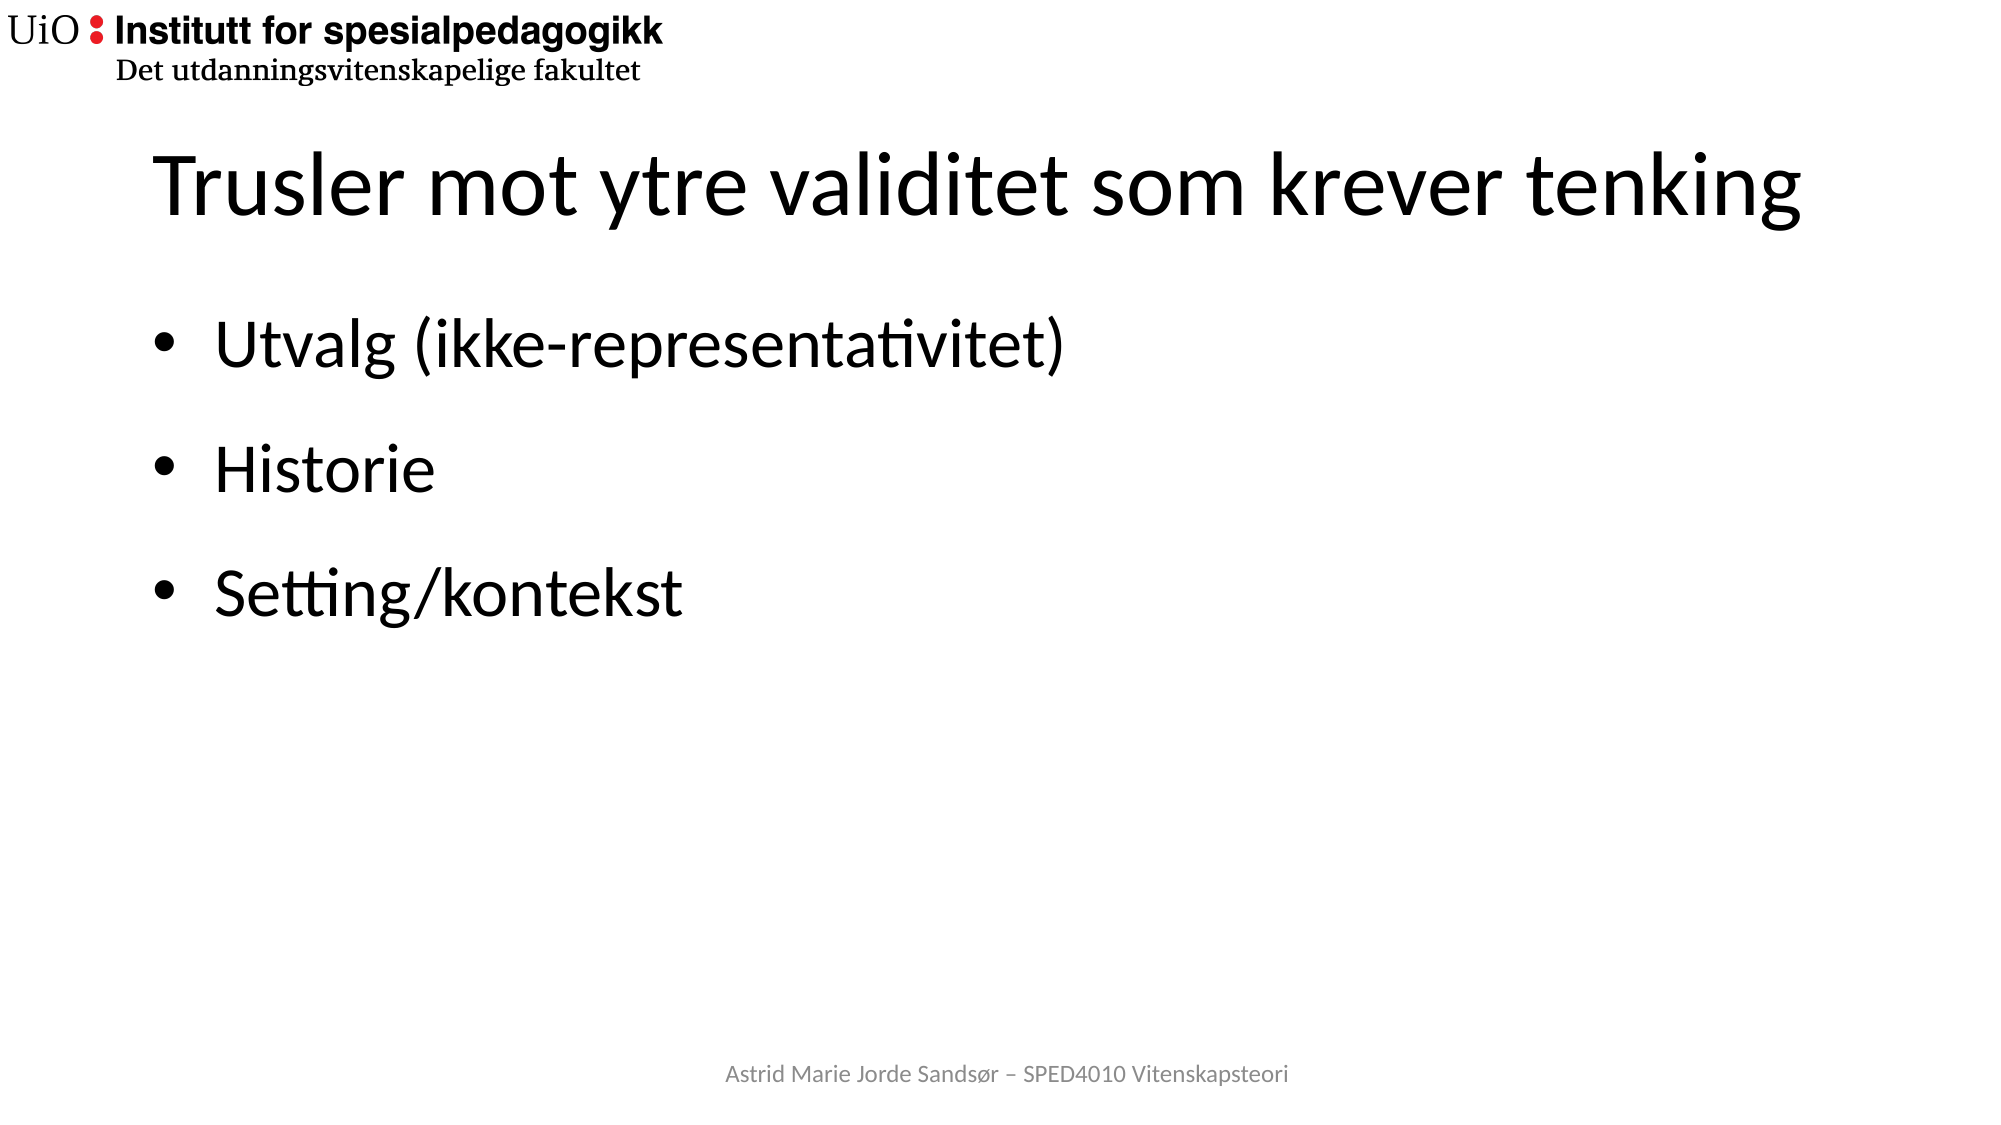

# Trusler mot ytre validitet som krever tenking
Utvalg (ikke-representativitet)
Historie
Setting/kontekst

Astrid Marie Jorde Sandsør – SPED4010 Vitenskapsteori